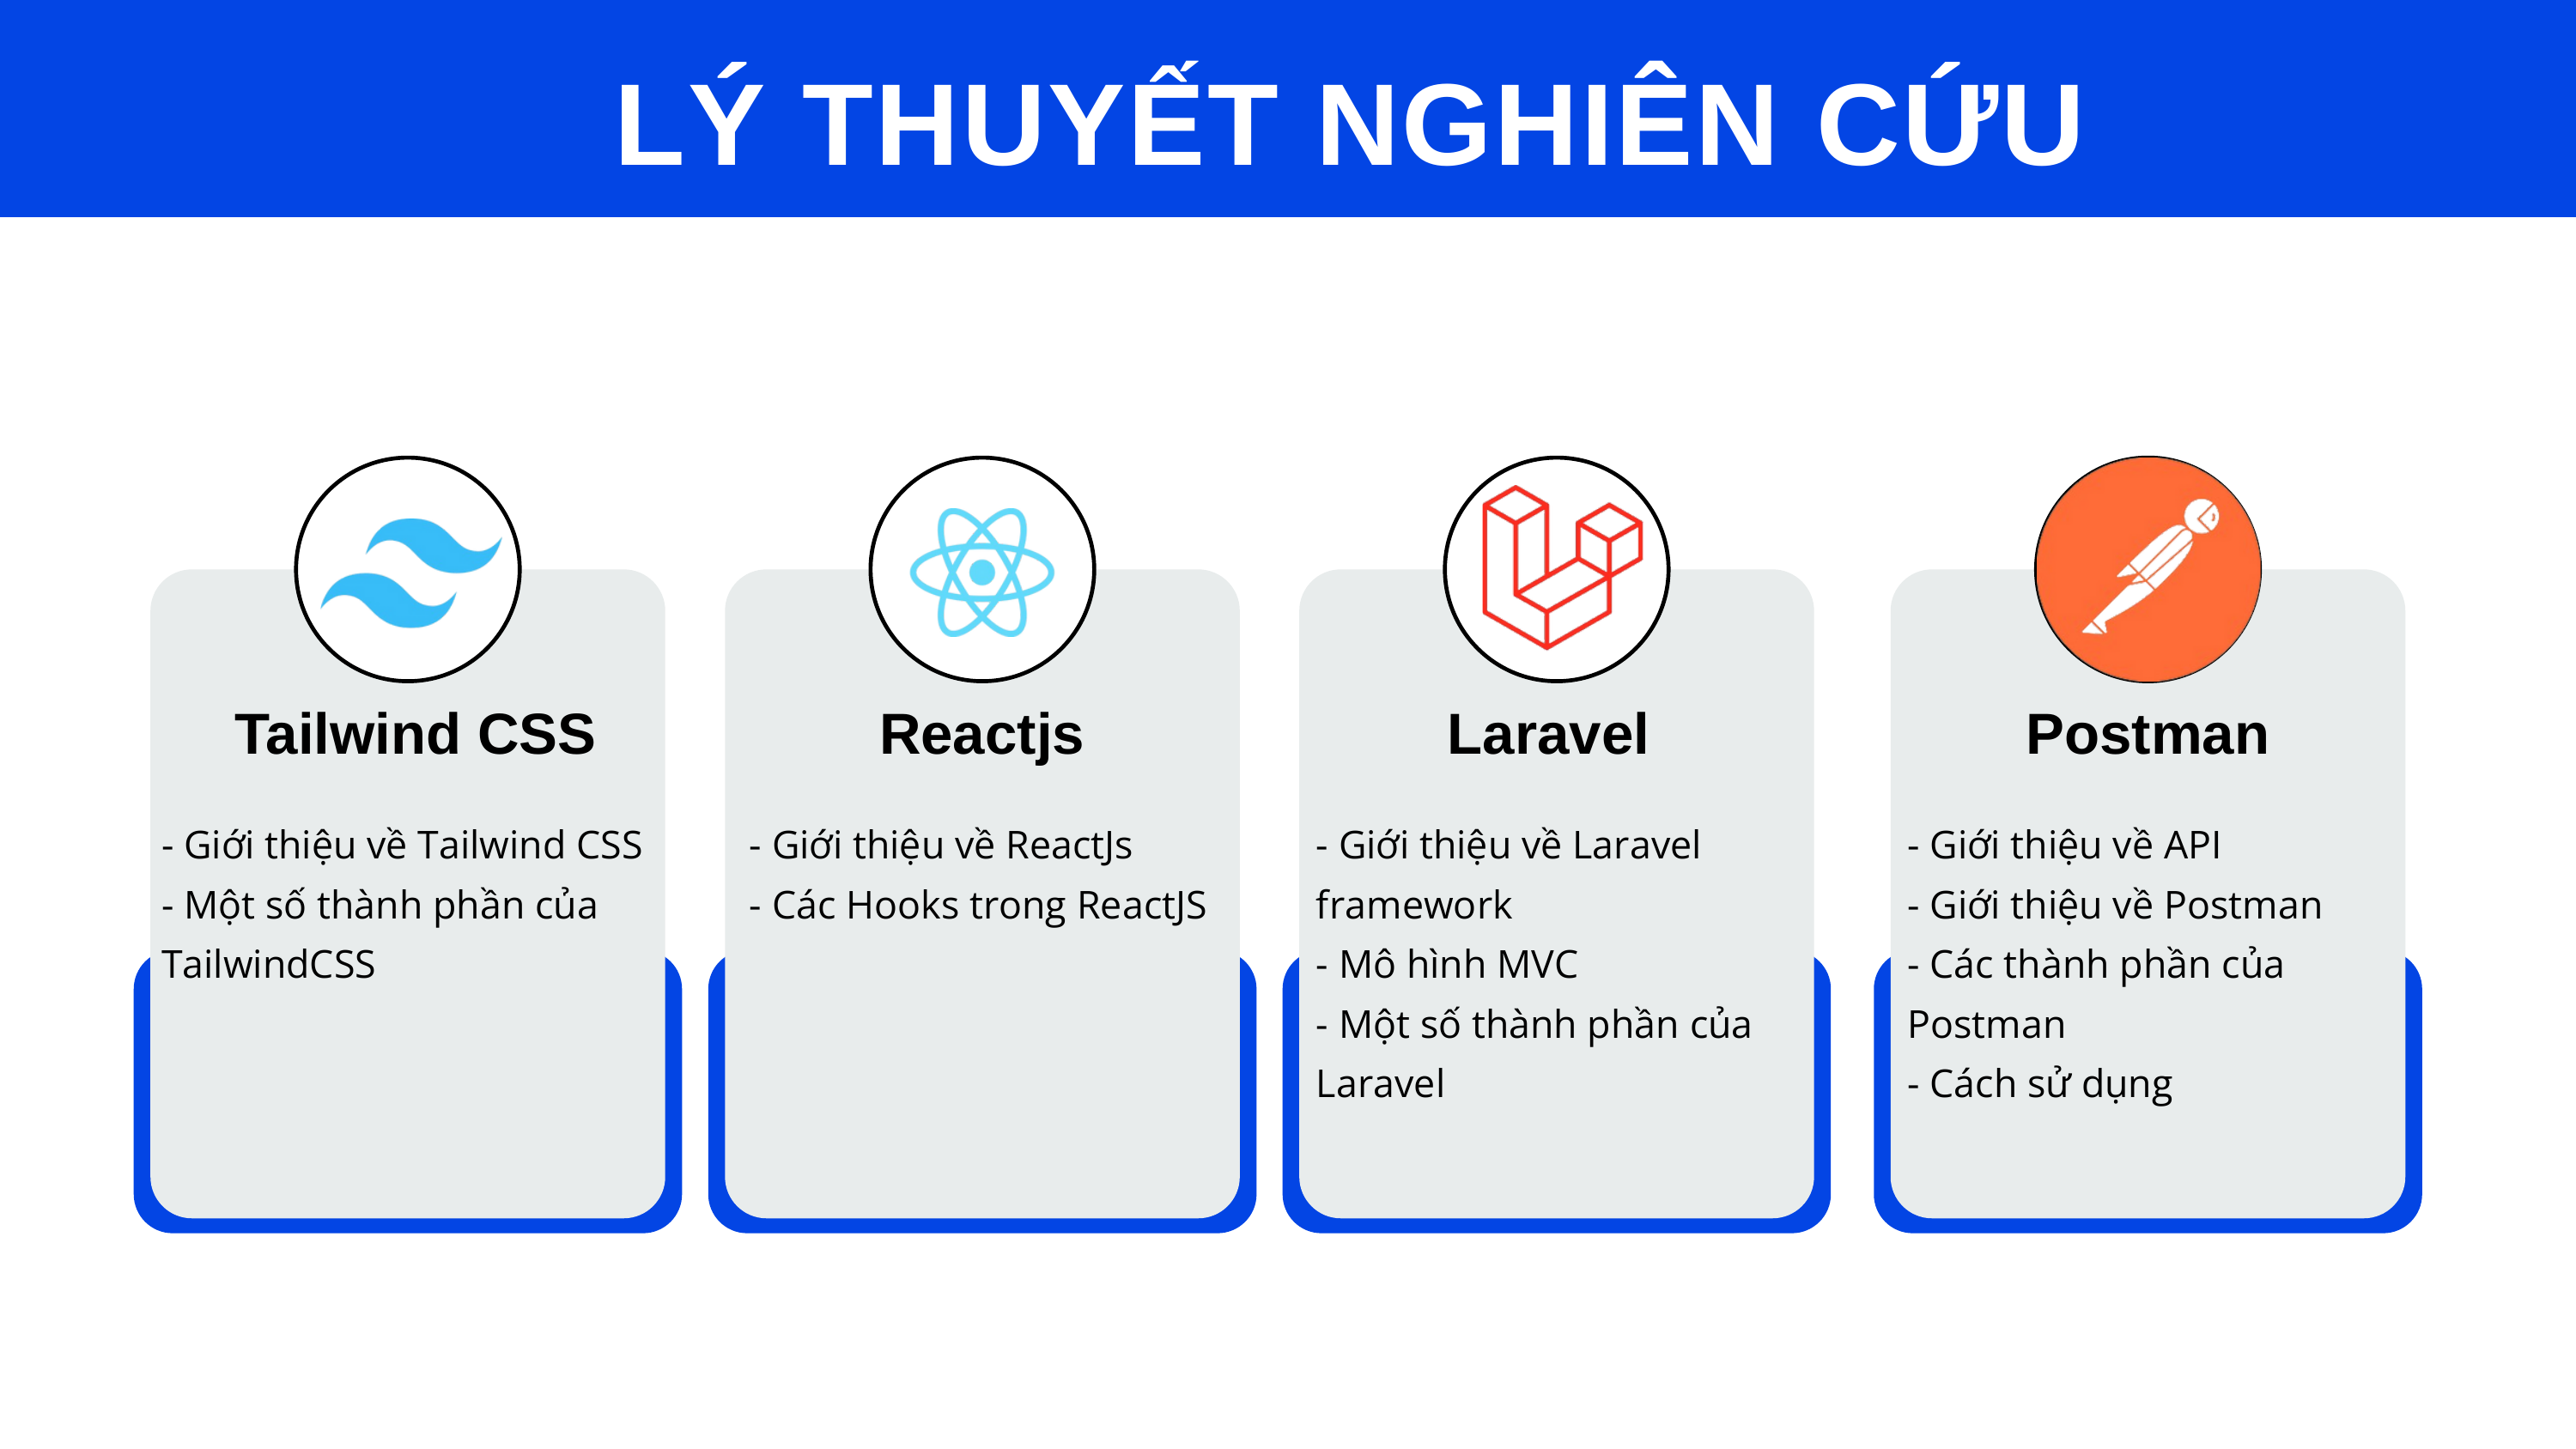

LÝ THUYẾT NGHIÊN CỨU

 Tailwind CSS
Reactjs
Laravel
Postman
- Giới thiệu về Tailwind CSS
- Một số thành phần của TailwindCSS
- Giới thiệu về ReactJs
- Các Hooks trong ReactJS

- Giới thiệu về Laravel framework
- Mô hình MVC
- Một số thành phần của Laravel
- Giới thiệu về API
- Giới thiệu về Postman
- Các thành phần của Postman
- Cách sử dụng